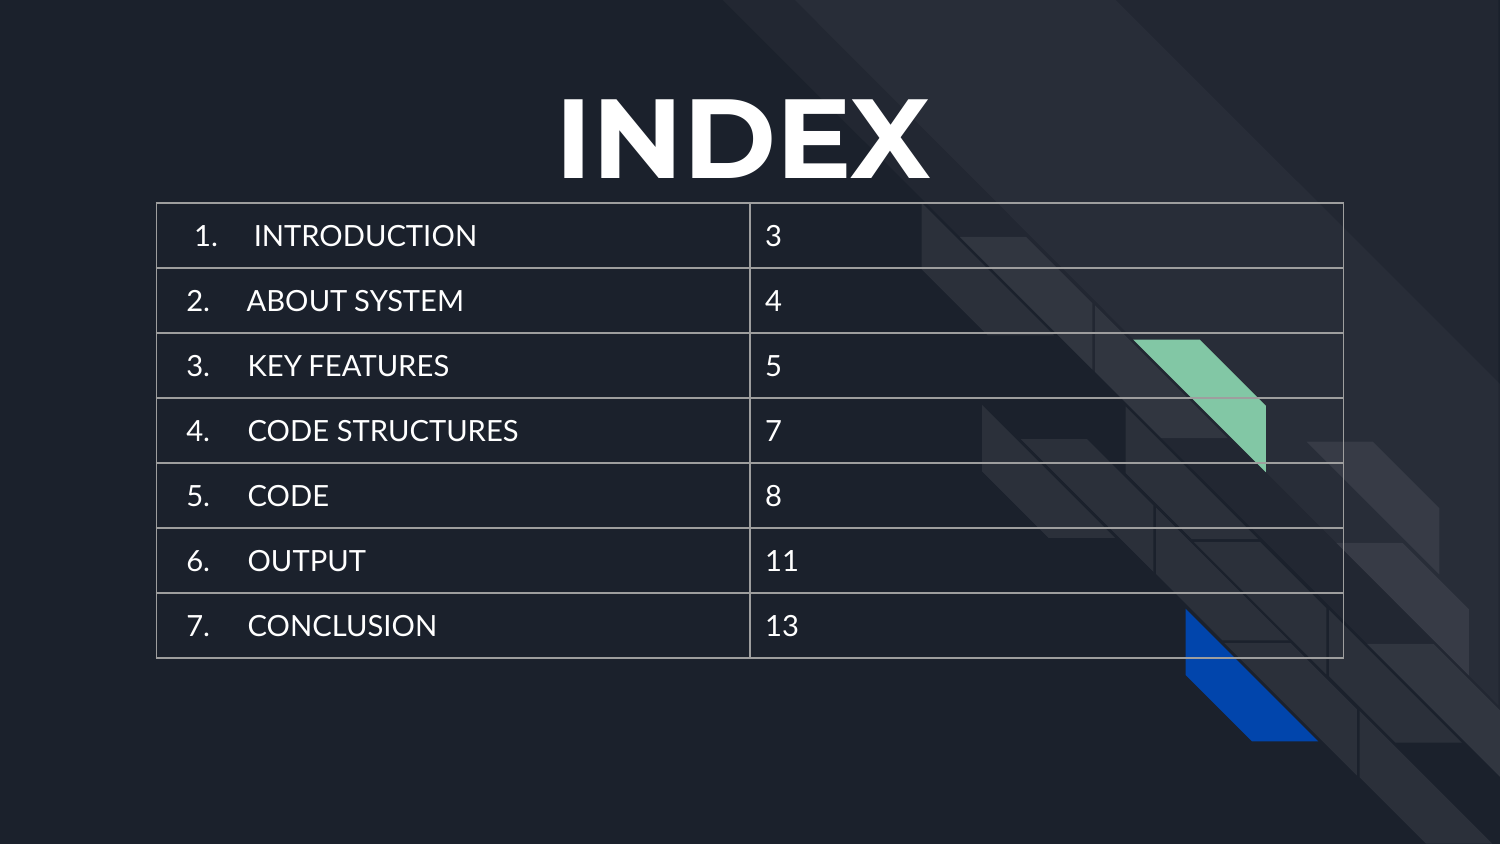

INDEX
| INTRODUCTION | 3 |
| --- | --- |
| 2. ABOUT SYSTEM | 4 |
| 3. KEY FEATURES | 5 |
| 4. CODE STRUCTURES | 7 |
| 5. CODE | 8 |
| 6. OUTPUT | 11 |
| 7. CONCLUSION | 13 |